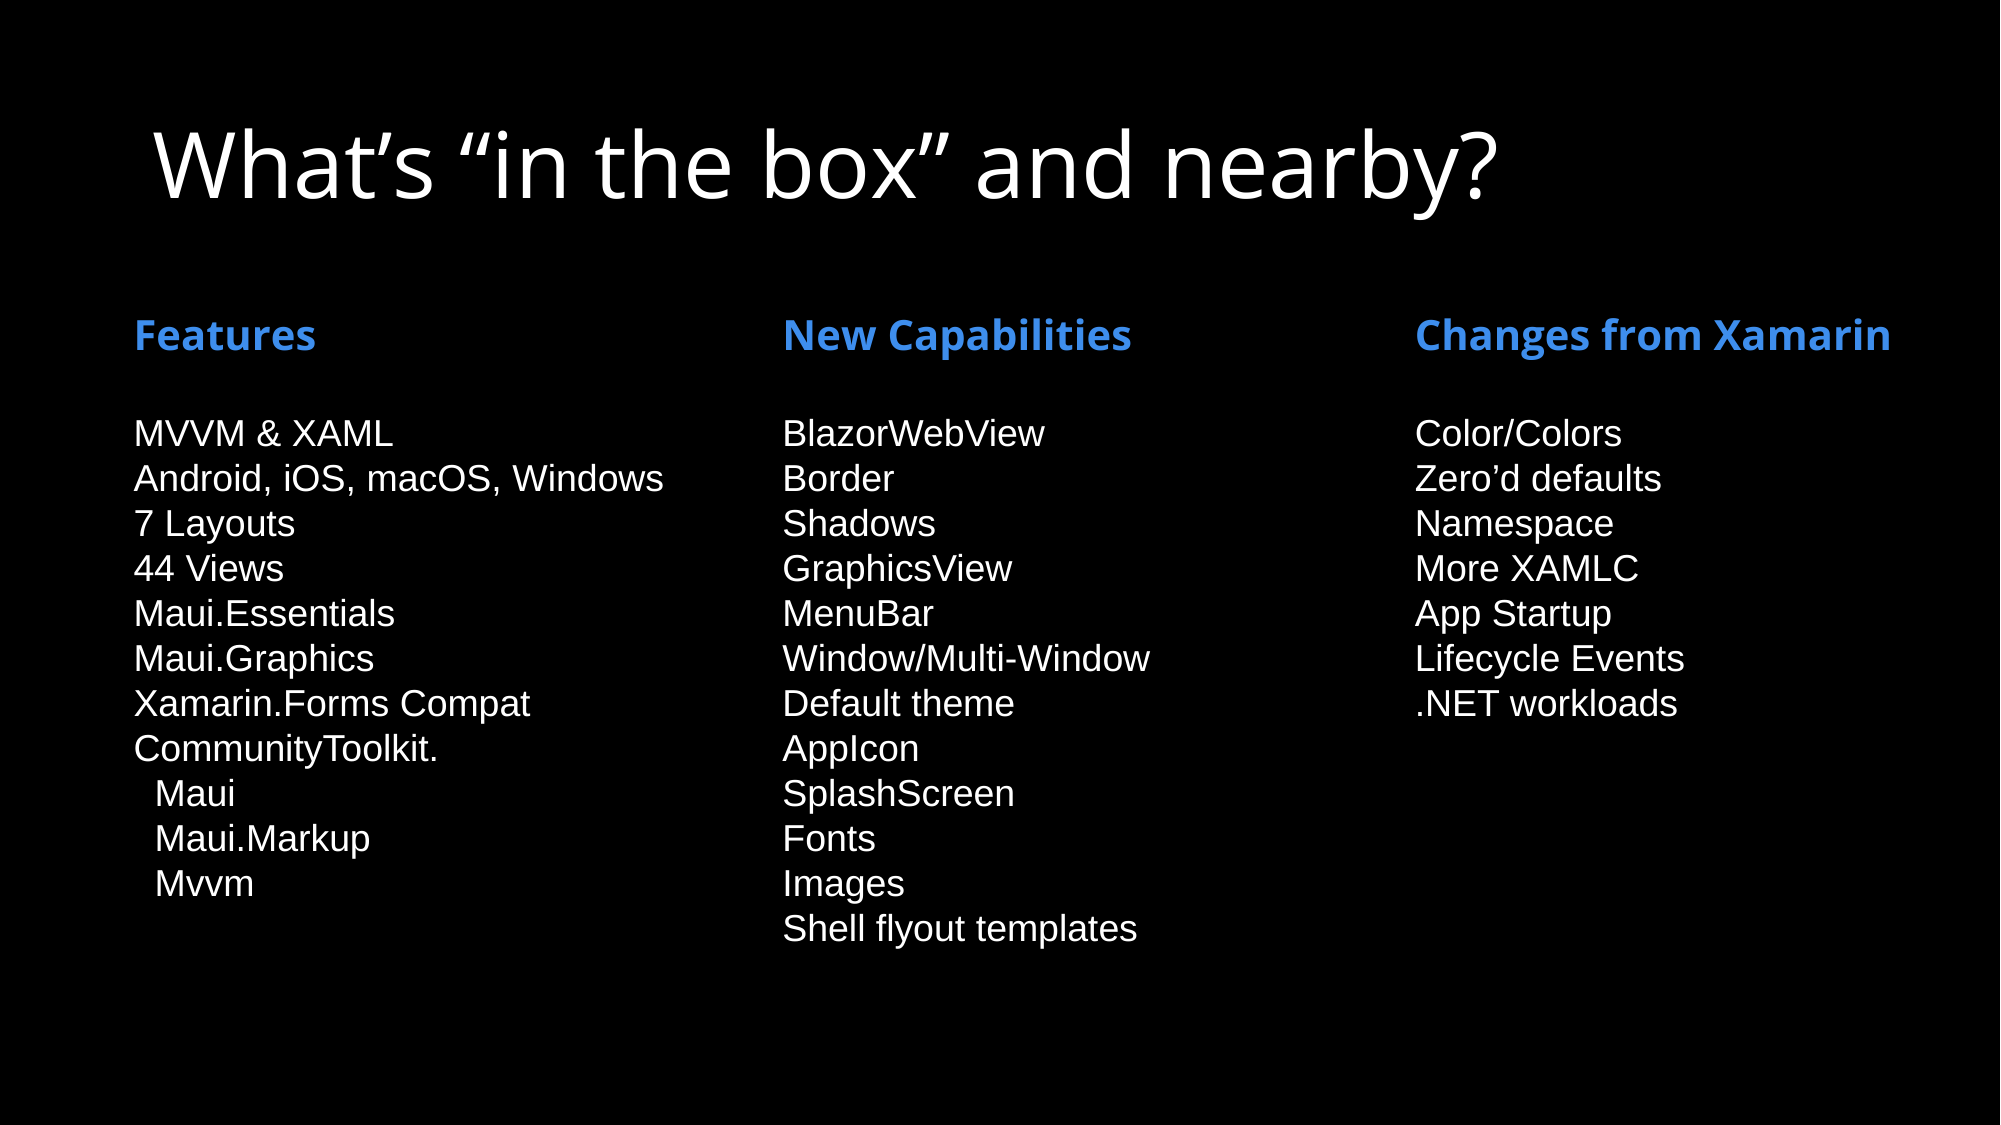

# What’s “in the box” and nearby?
Features

MVVM & XAML
Android, iOS, macOS, Windows
7 Layouts
44 Views
Maui.Essentials
Maui.Graphics
Xamarin.Forms Compat
CommunityToolkit.
  Maui
  Maui.Markup
  Mvvm
New Capabilities

BlazorWebView
Border
Shadows
GraphicsView
MenuBar
Window/Multi-Window
Default theme
AppIcon
SplashScreen
Fonts
Images
Shell flyout templates
Changes from Xamarin

Color/Colors
Zero’d defaults
Namespace
More XAMLC
App Startup
Lifecycle Events
.NET workloads